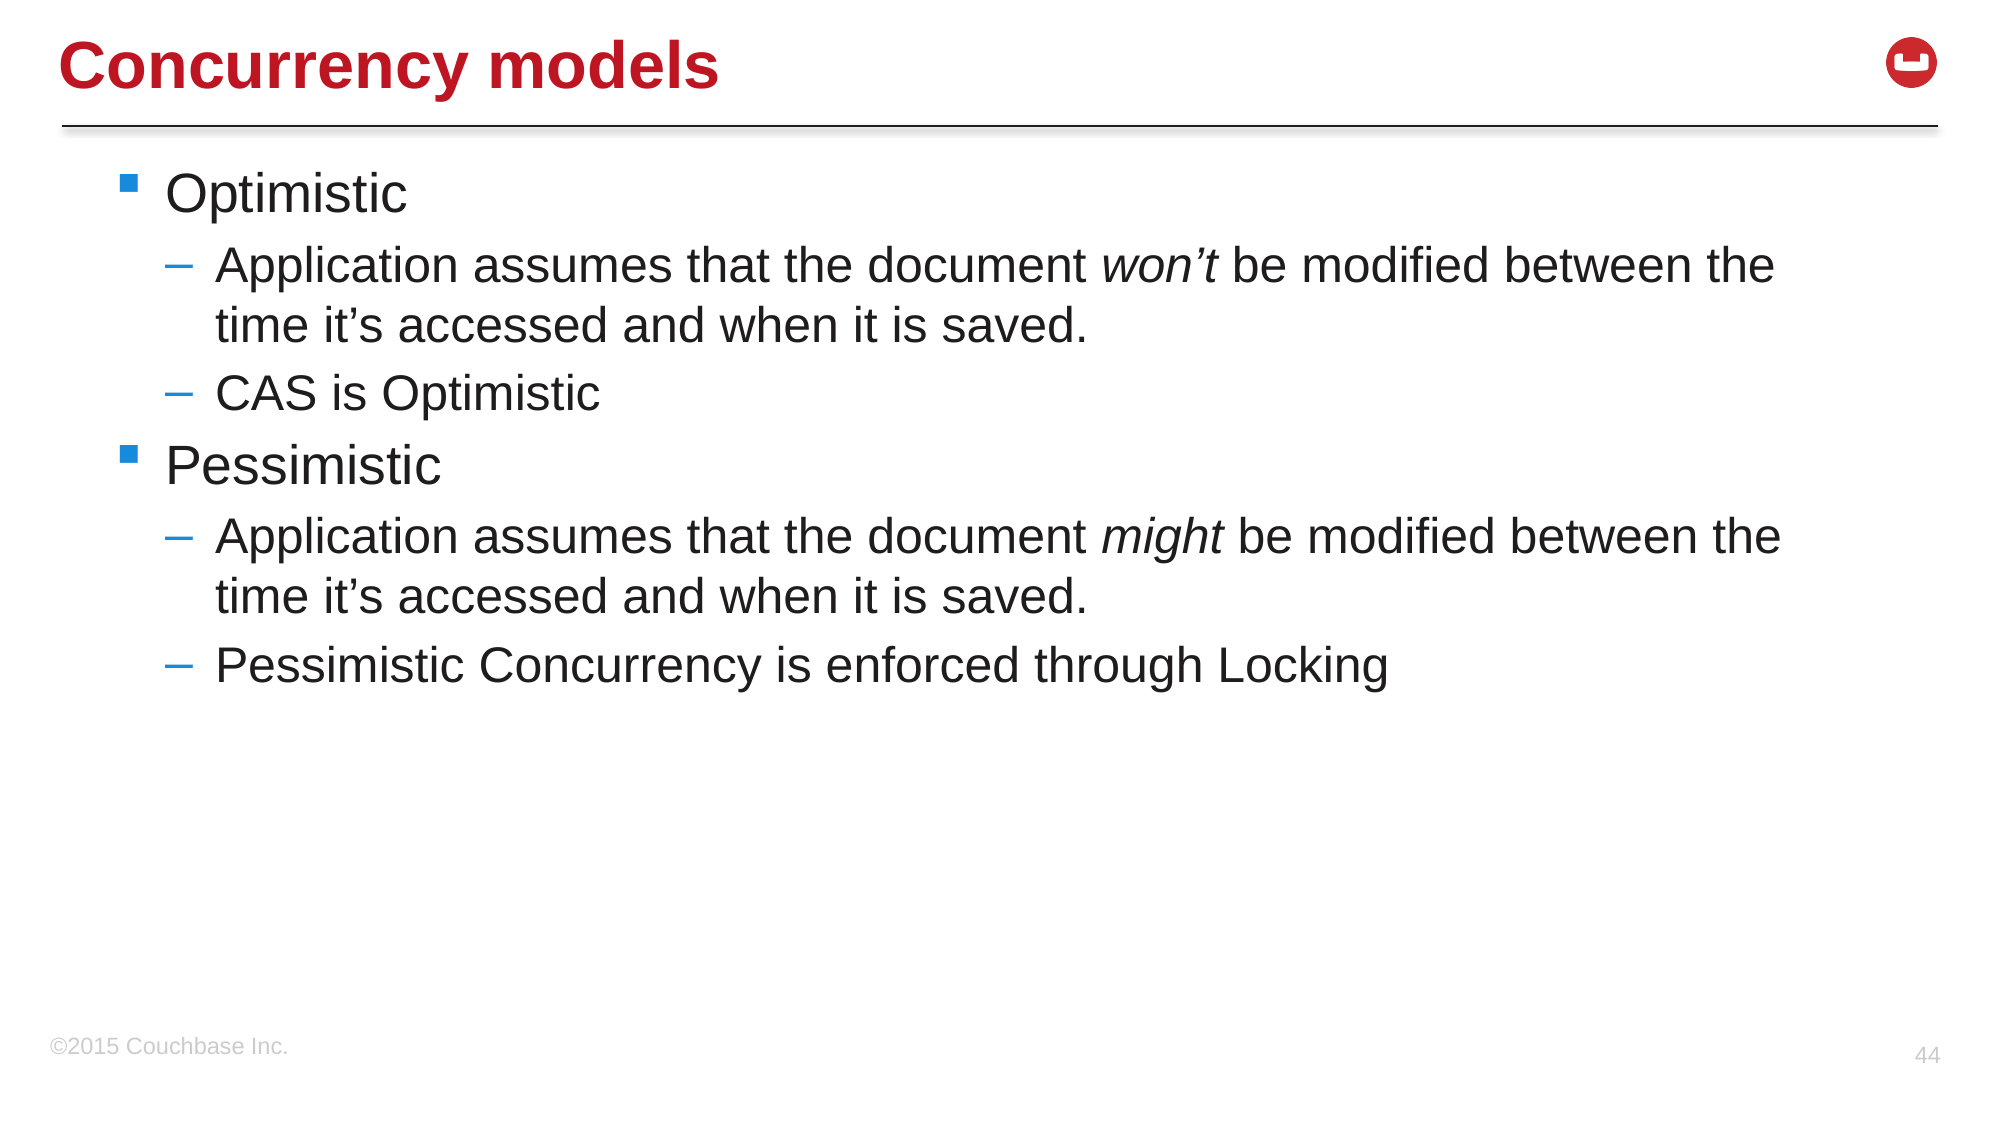

# Concurrency models
Optimistic
Application assumes that the document won’t be modified between the time it’s accessed and when it is saved.
CAS is Optimistic
Pessimistic
Application assumes that the document might be modified between the time it’s accessed and when it is saved.
Pessimistic Concurrency is enforced through Locking